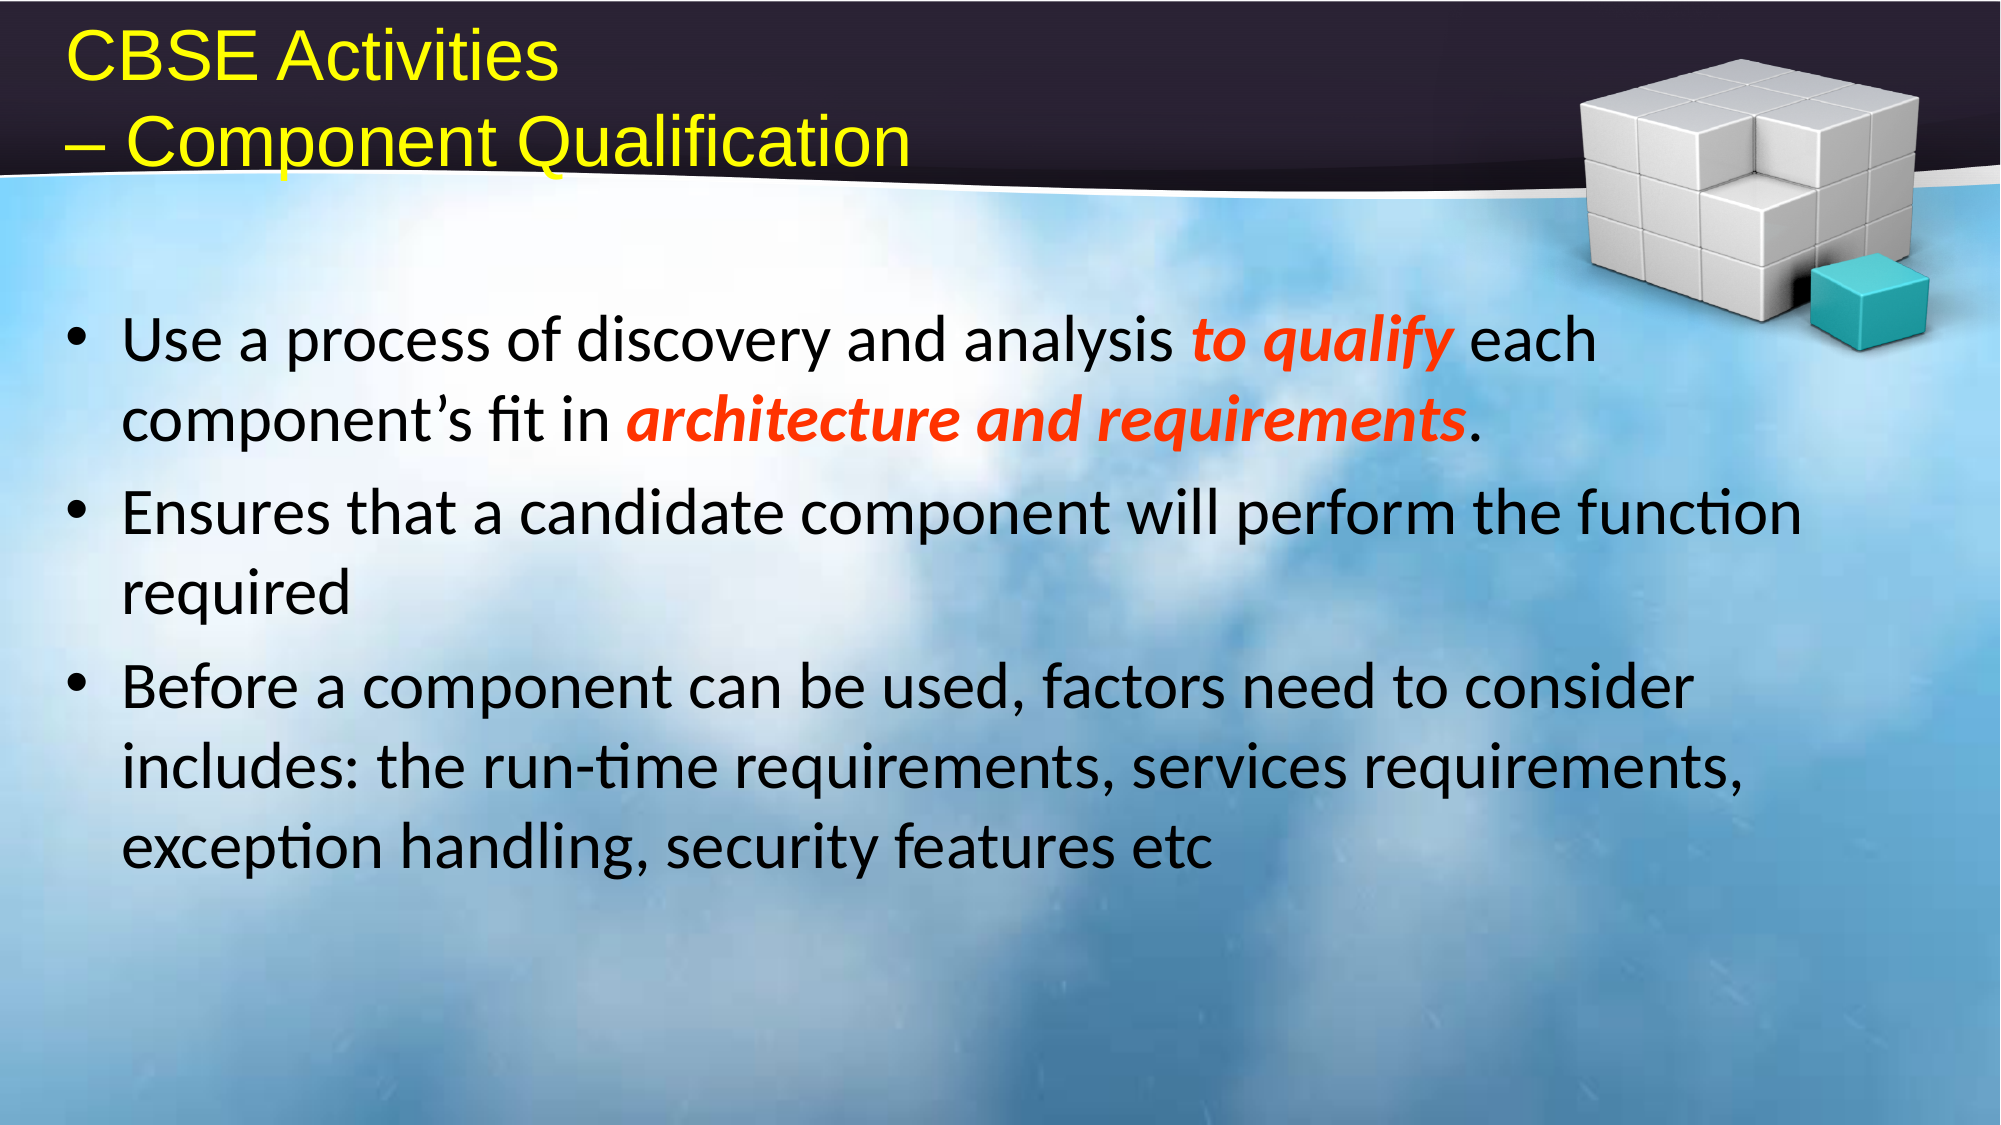

# CBSE Activities – Component Qualification
Use a process of discovery and analysis to qualify each component’s fit in architecture and requirements.
Ensures that a candidate component will perform the function required
Before a component can be used, factors need to consider includes: the run-time requirements, services requirements, exception handling, security features etc